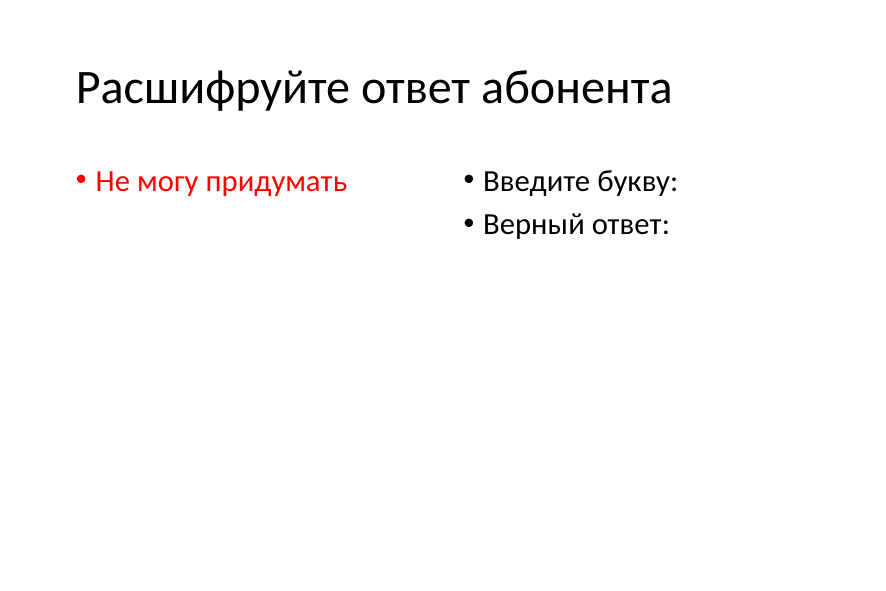

# Расшифруйте ответ абонента
Не могу придумать
Введите букву:
Верный ответ: